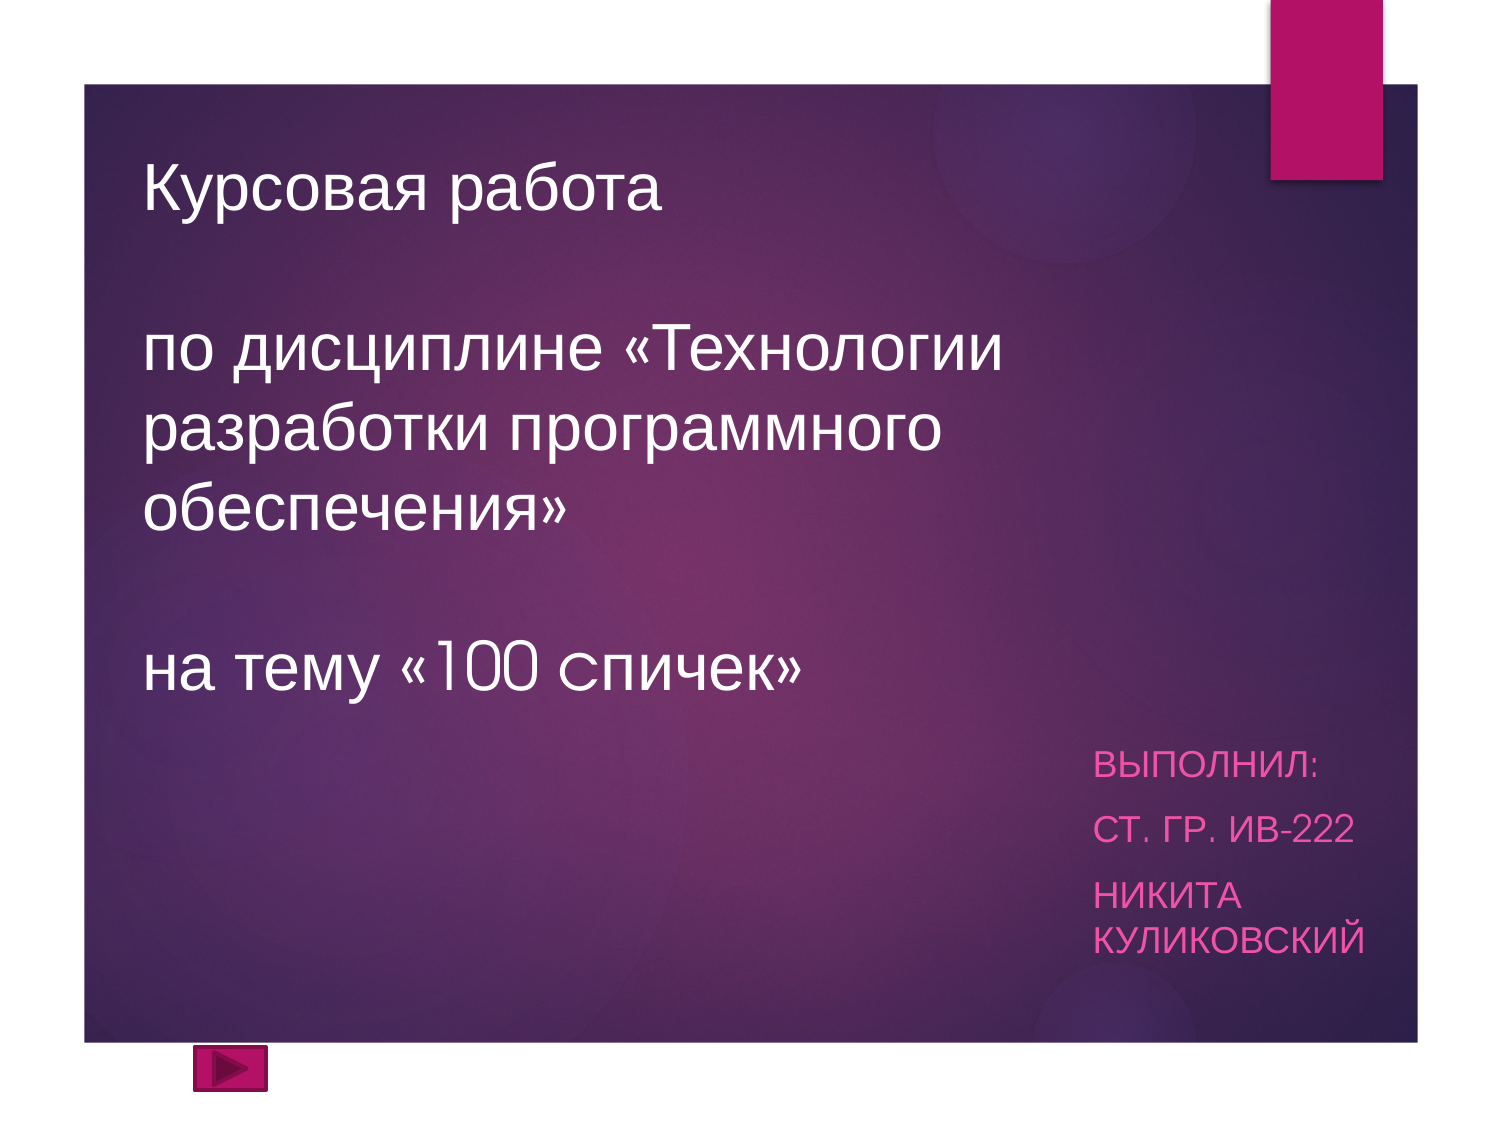

# Курсовая работа по дисциплине «Технологии разработки программного обеспечения» на тему «100 cпичек»
Выполнил:
ст. гр. ИВ-222
Никита куликовский